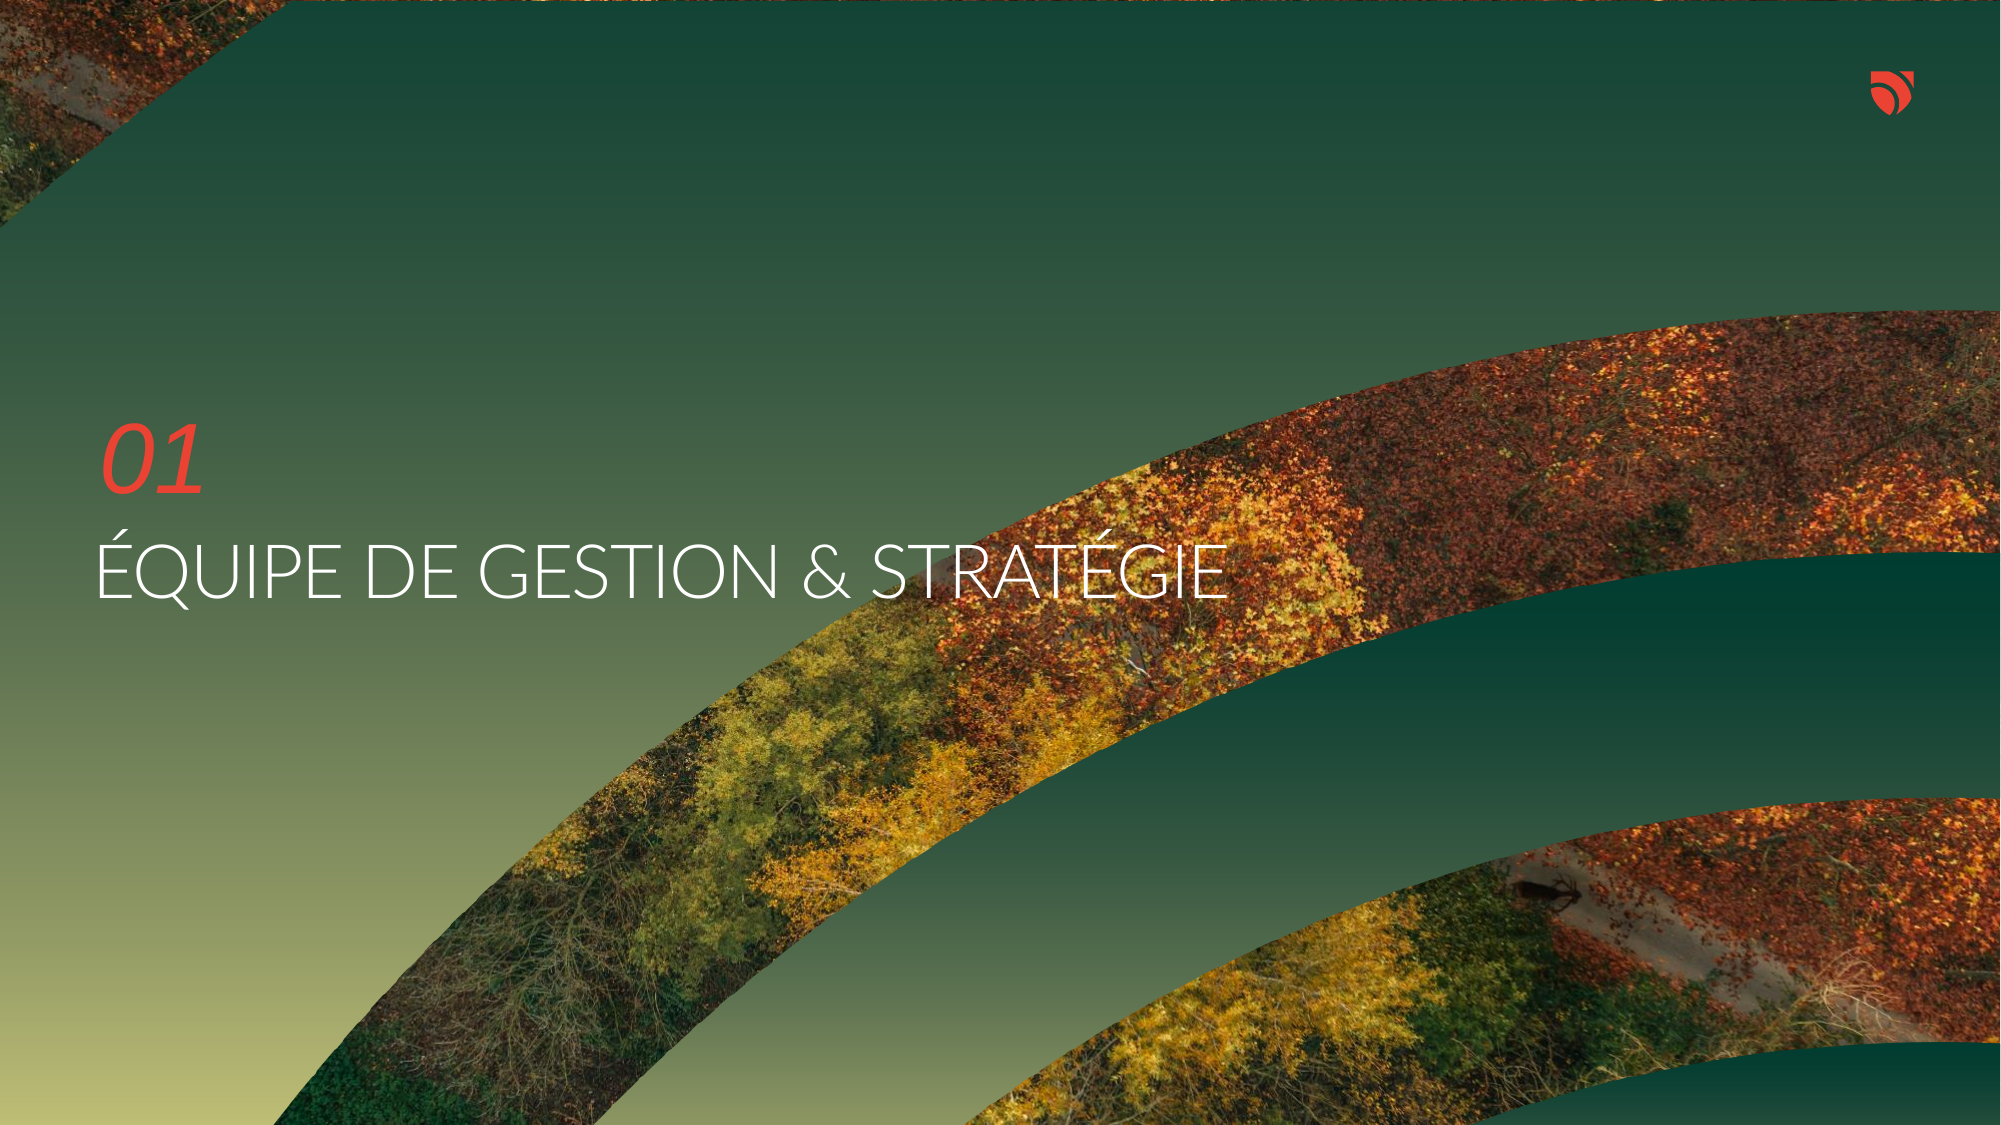

01
# éQUIPE DE GESTION & stratégie